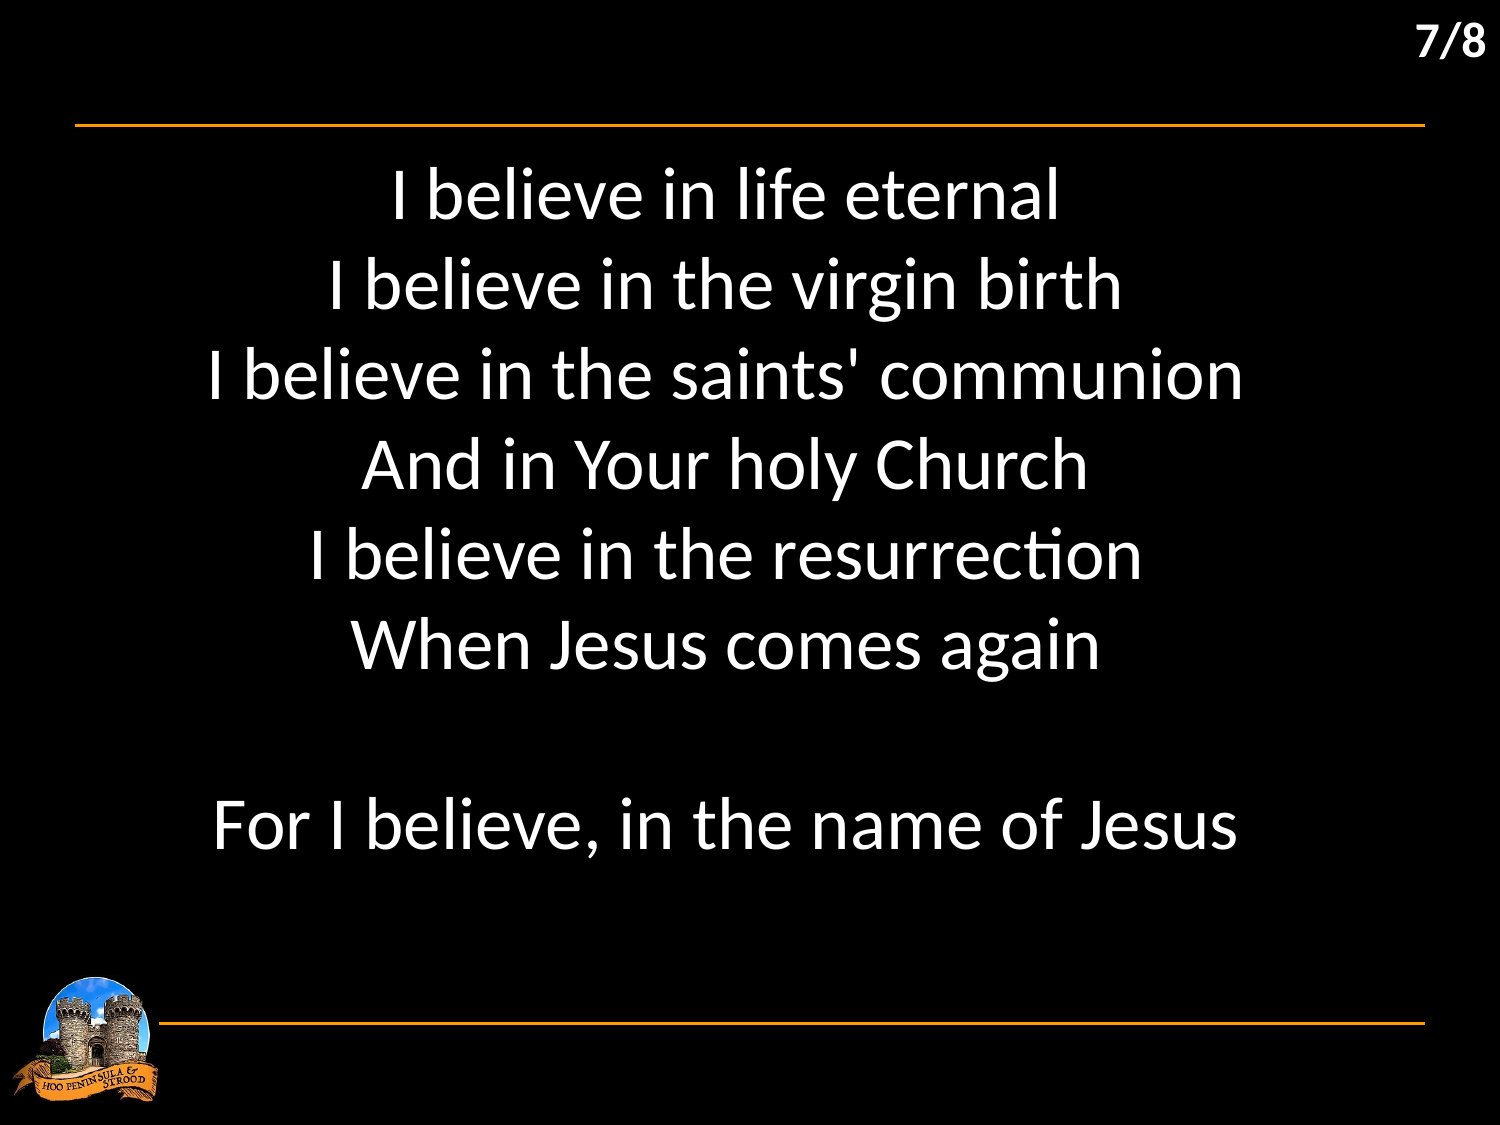

7/8
I believe in life eternal
I believe in the virgin birth
I believe in the saints' communion
And in Your holy Church
I believe in the resurrection
When Jesus comes again
For I believe, in the name of Jesus